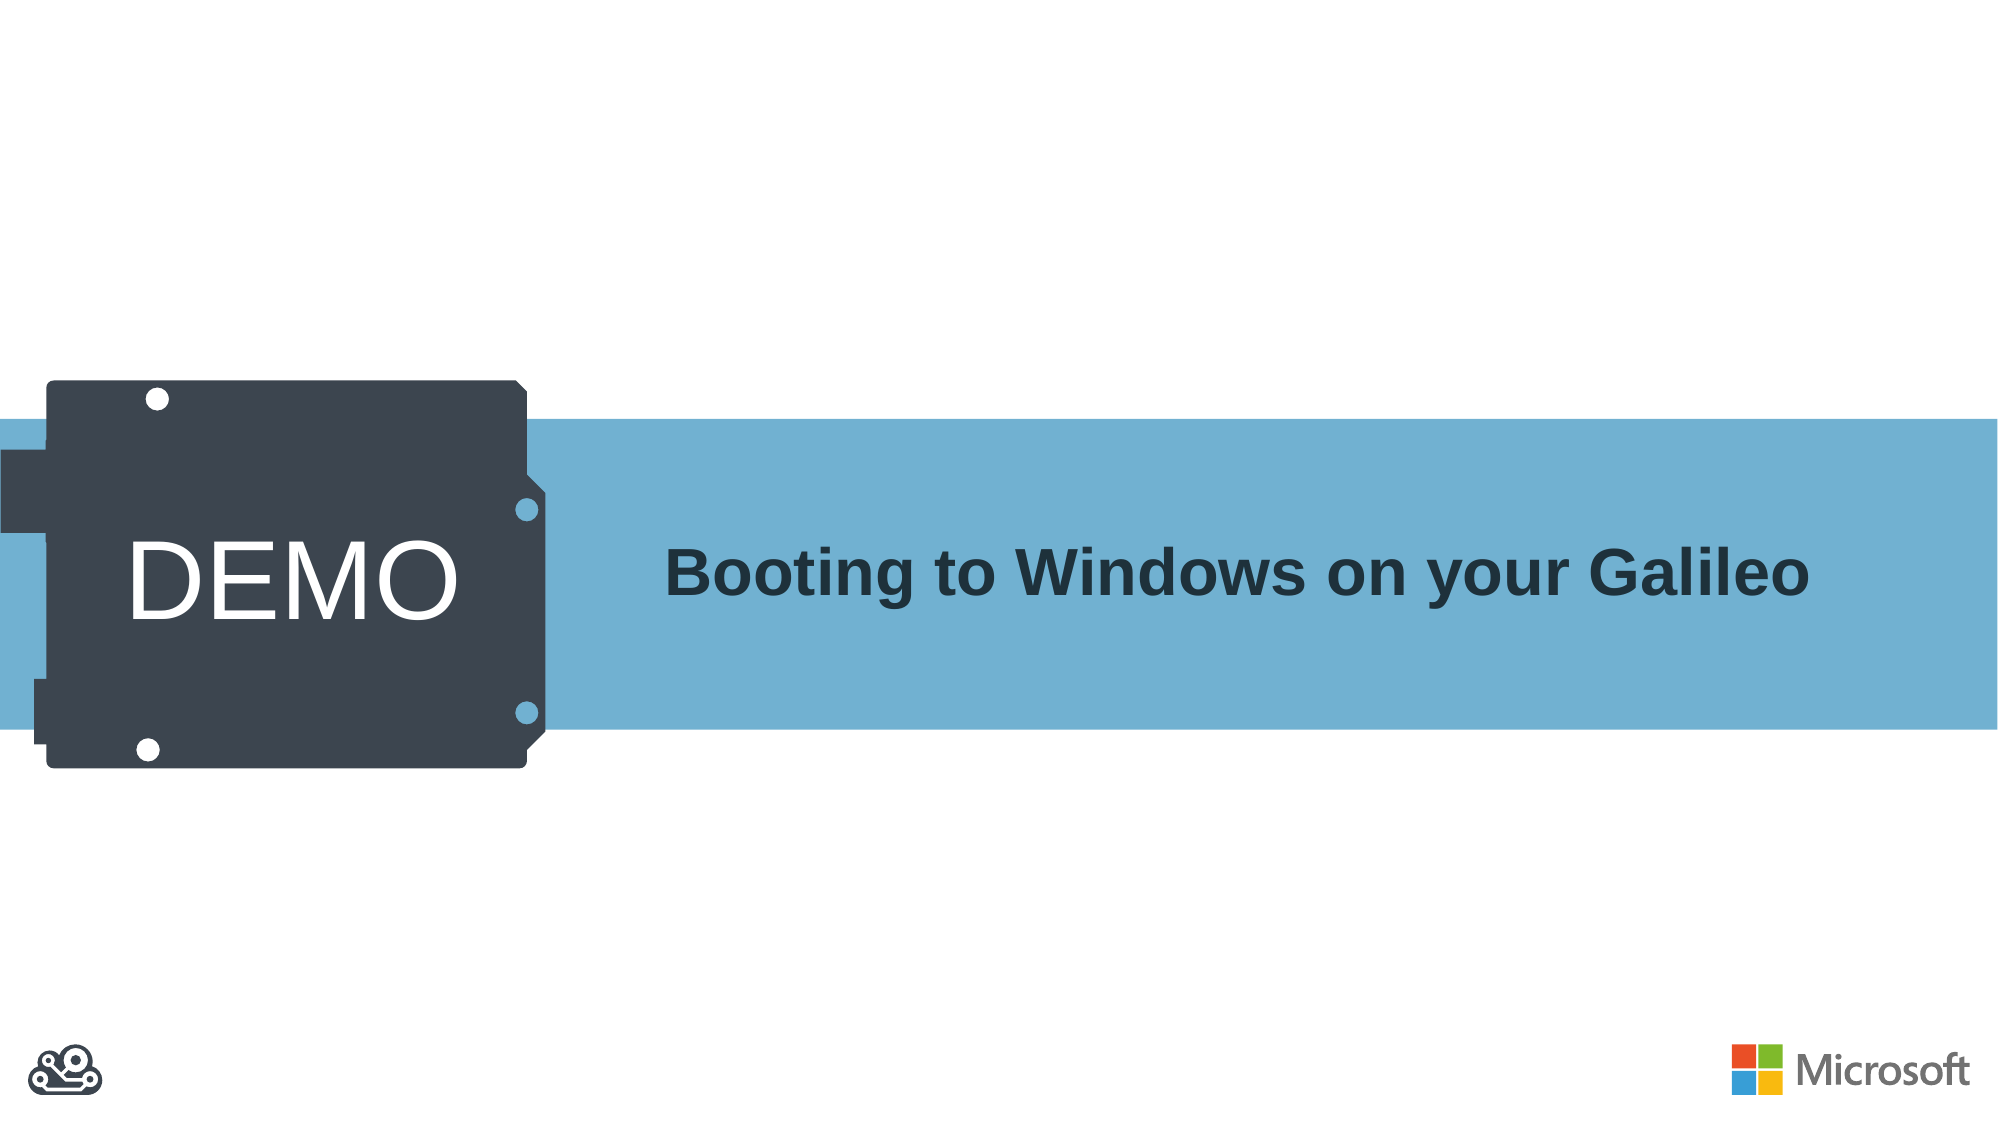

# Booting to Windows on your Galileo